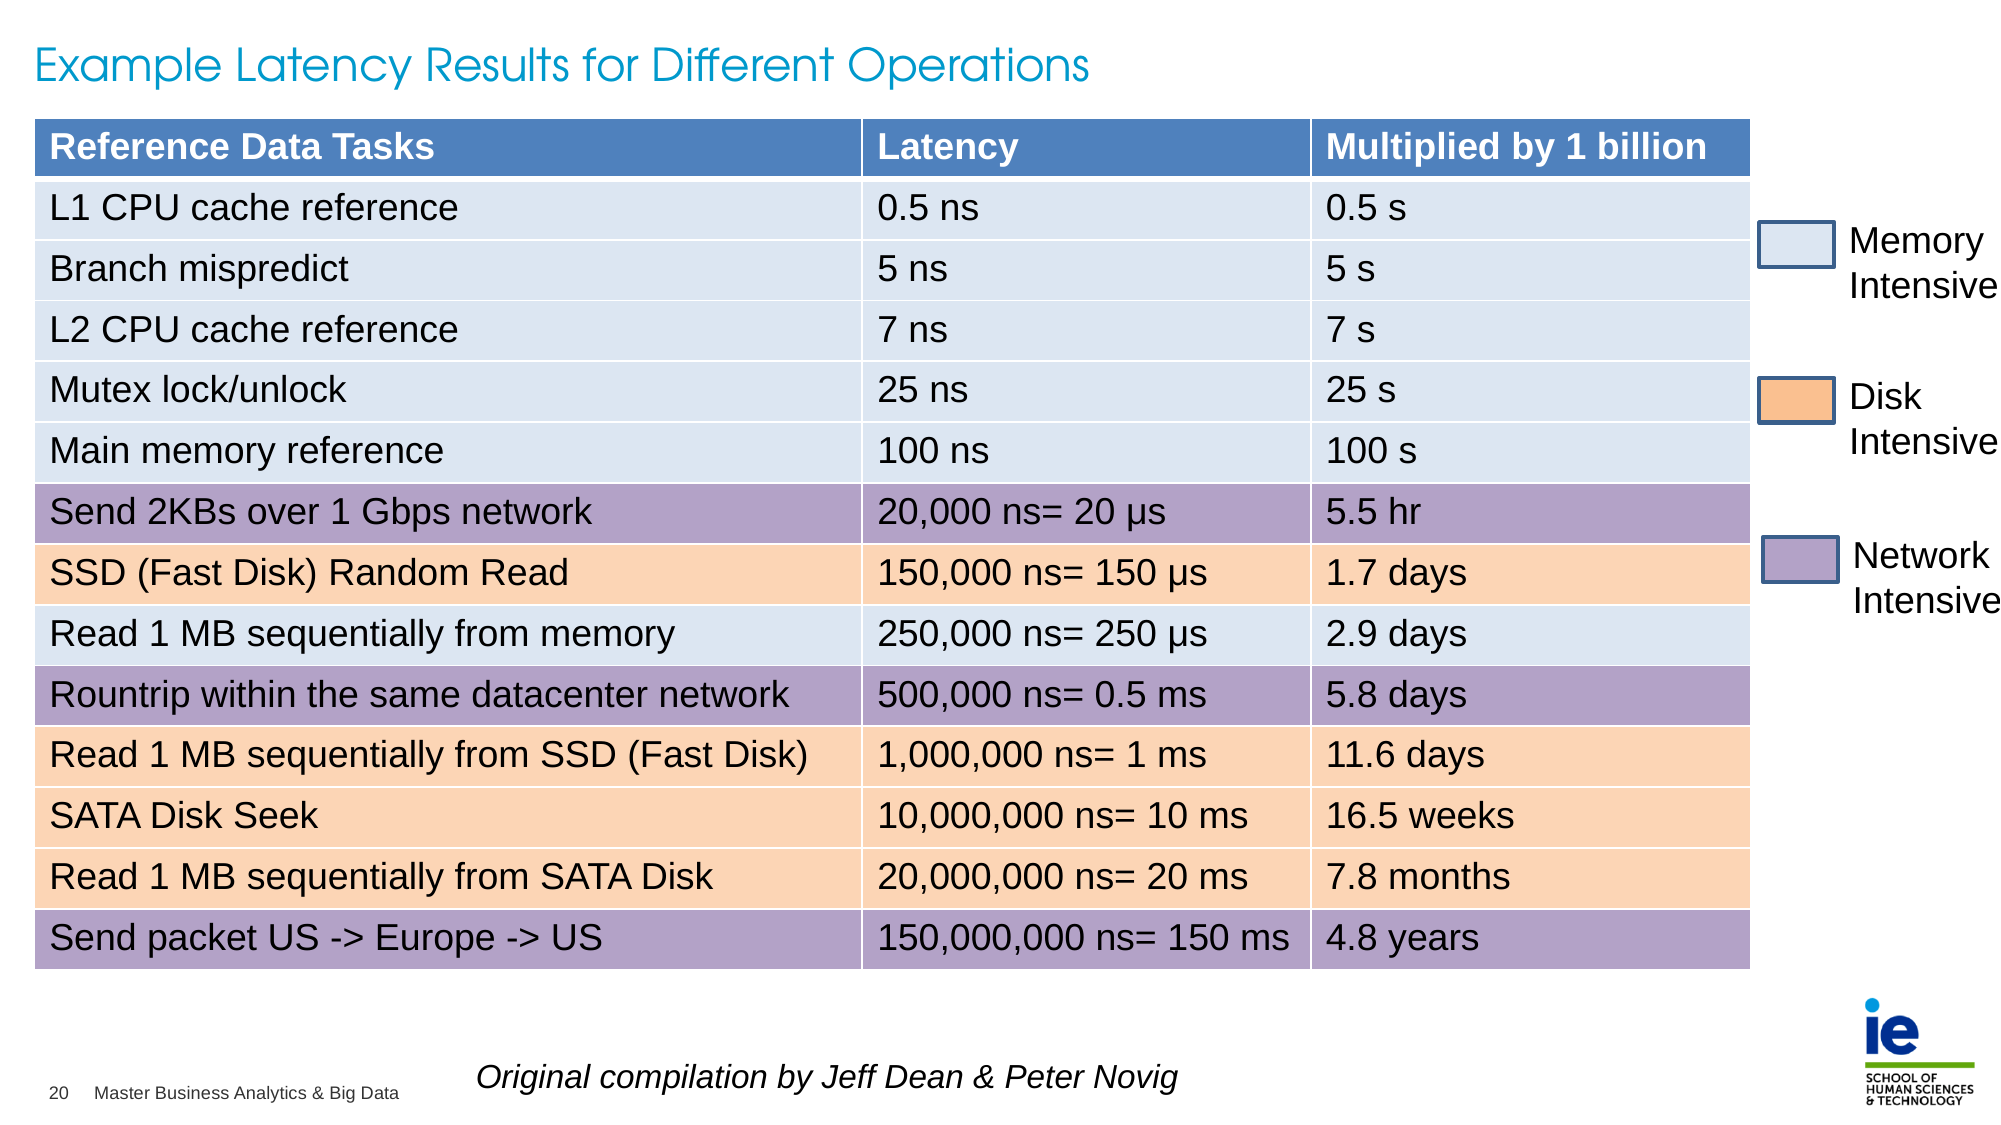

Example Latency Results for Different Operations
| Reference Data Tasks | Latency | Multiplied by 1 billion |
| --- | --- | --- |
| L1 CPU cache reference | 0.5 ns | 0.5 s |
| Branch mispredict | 5 ns | 5 s |
| L2 CPU cache reference | 7 ns | 7 s |
| Mutex lock/unlock | 25 ns | 25 s |
| Main memory reference | 100 ns | 100 s |
| Send 2KBs over 1 Gbps network | 20,000 ns= 20 μs | 5.5 hr |
| SSD (Fast Disk) Random Read | 150,000 ns= 150 μs | 1.7 days |
| Read 1 MB sequentially from memory | 250,000 ns= 250 μs | 2.9 days |
| Rountrip within the same datacenter network | 500,000 ns= 0.5 ms | 5.8 days |
| Read 1 MB sequentially from SSD (Fast Disk) | 1,000,000 ns= 1 ms | 11.6 days |
| SATA Disk Seek | 10,000,000 ns= 10 ms | 16.5 weeks |
| Read 1 MB sequentially from SATA Disk | 20,000,000 ns= 20 ms | 7.8 months |
| Send packet US -> Europe -> US | 150,000,000 ns= 150 ms | 4.8 years |

Memory
Intensive

Disk
Intensive

Network
Intensive

Original compilation by Jeff Dean & Peter Novig